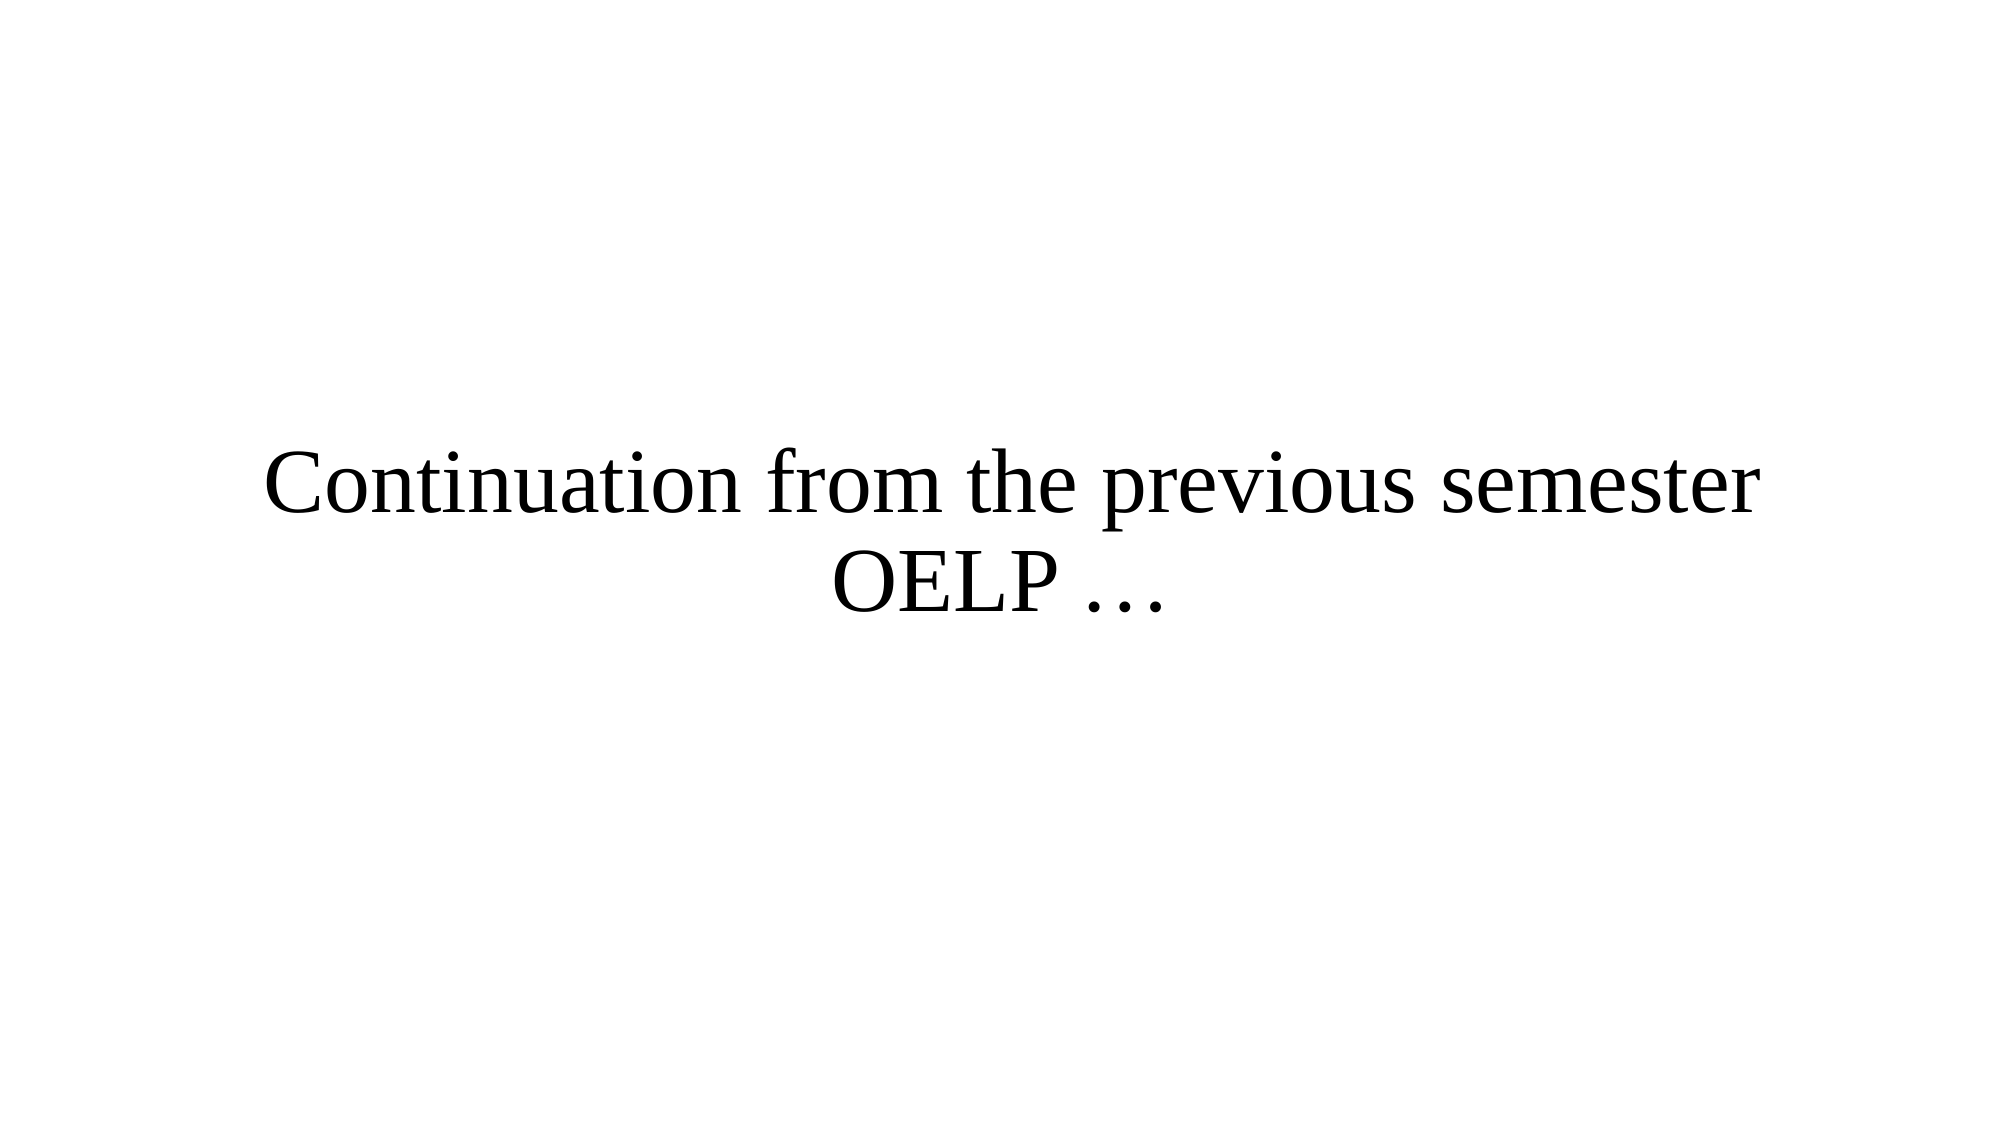

# Continuation from the previous semester OELP …